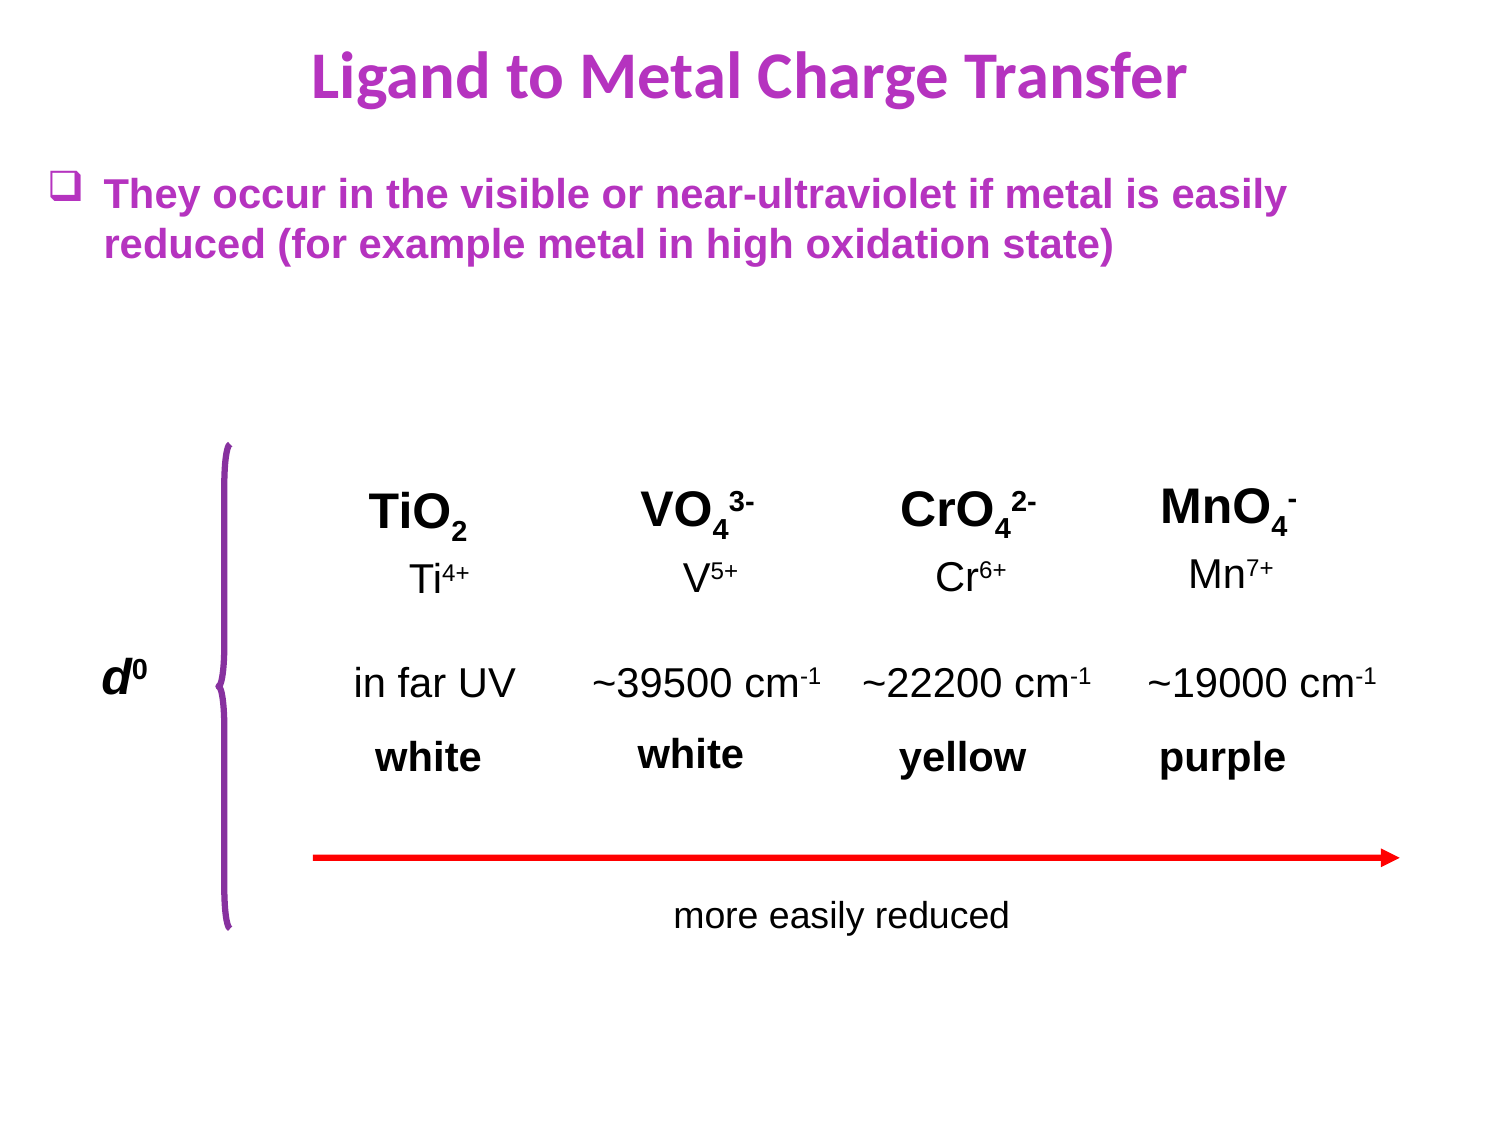

Ligand to Metal Charge Transfer
They occur in the visible or near-ultraviolet if metal is easily reduced (for example metal in high oxidation state)

MnO4-
CrO42-
VO43-
TiO2

Mn7+
Cr6+
V5+
Ti4+
d0
in far UV
~39500 cm-1
~22200 cm-1
~19000 cm-1
white
yellow
purple
white

more easily reduced